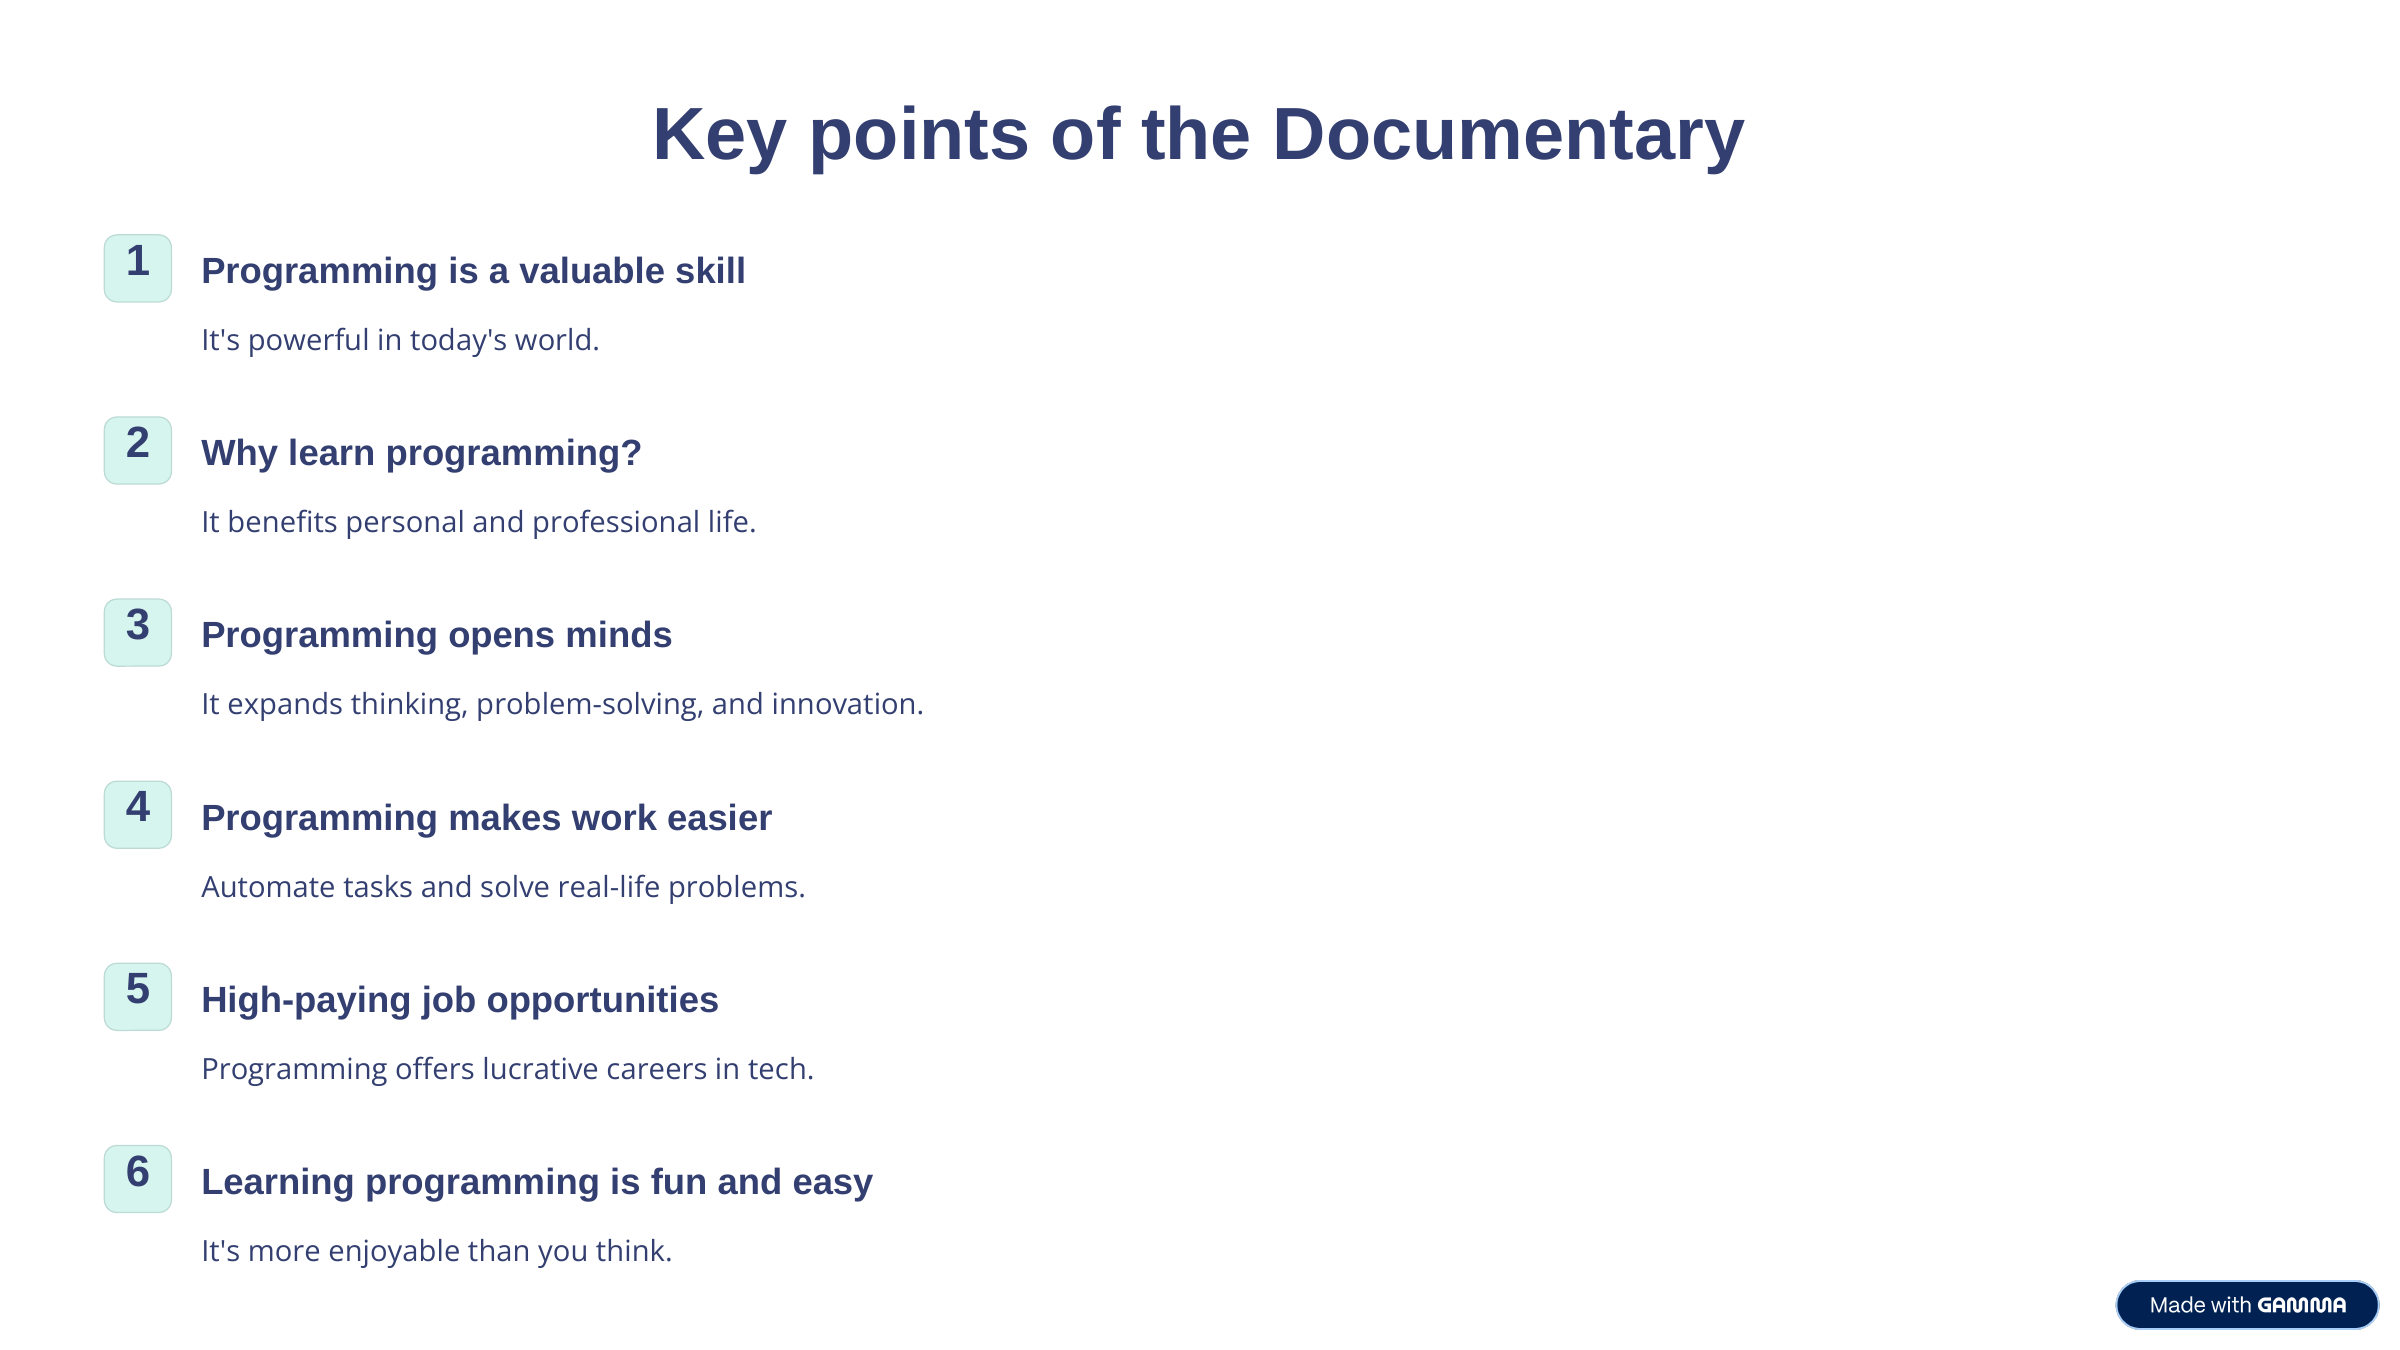

Key points of the Documentary

1
Programming is a valuable skill
It's powerful in today's world.

2
Why learn programming?
It benefits personal and professional life.

3
Programming opens minds
It expands thinking, problem-solving, and innovation.

4
Programming makes work easier
Automate tasks and solve real-life problems.

5
High-paying job opportunities
Programming offers lucrative careers in tech.

6
Learning programming is fun and easy
It's more enjoyable than you think.